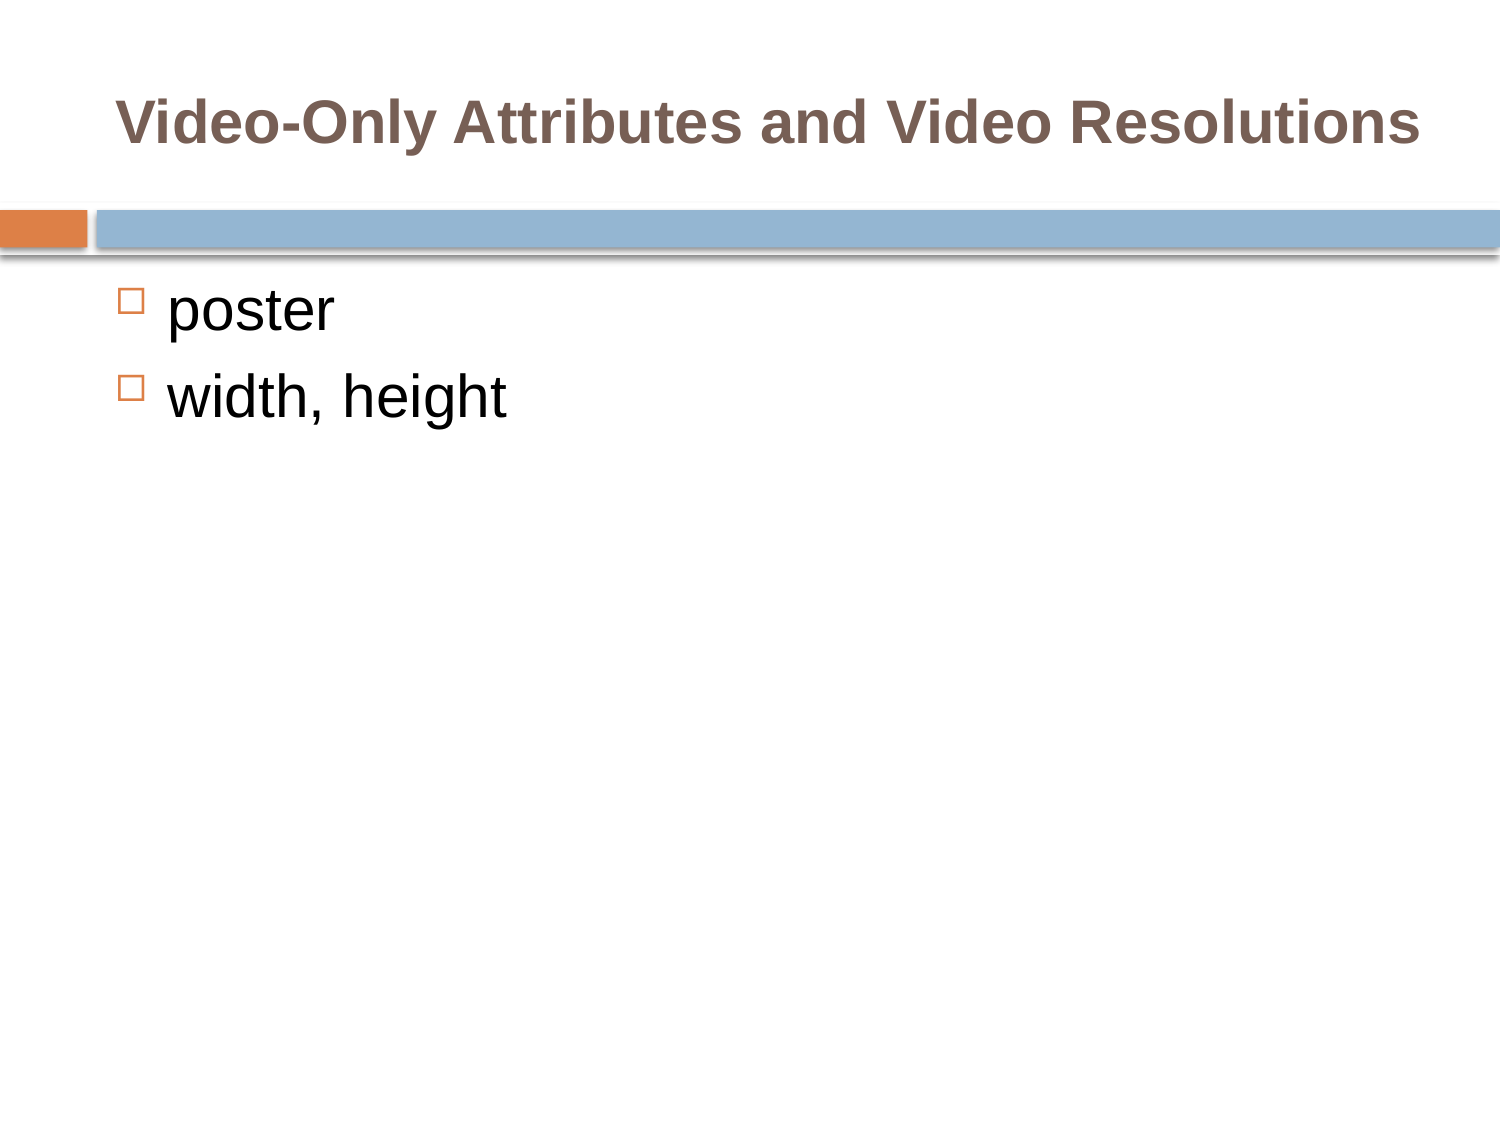

# Video-Only Attributes and Video Resolutions
poster
width, height